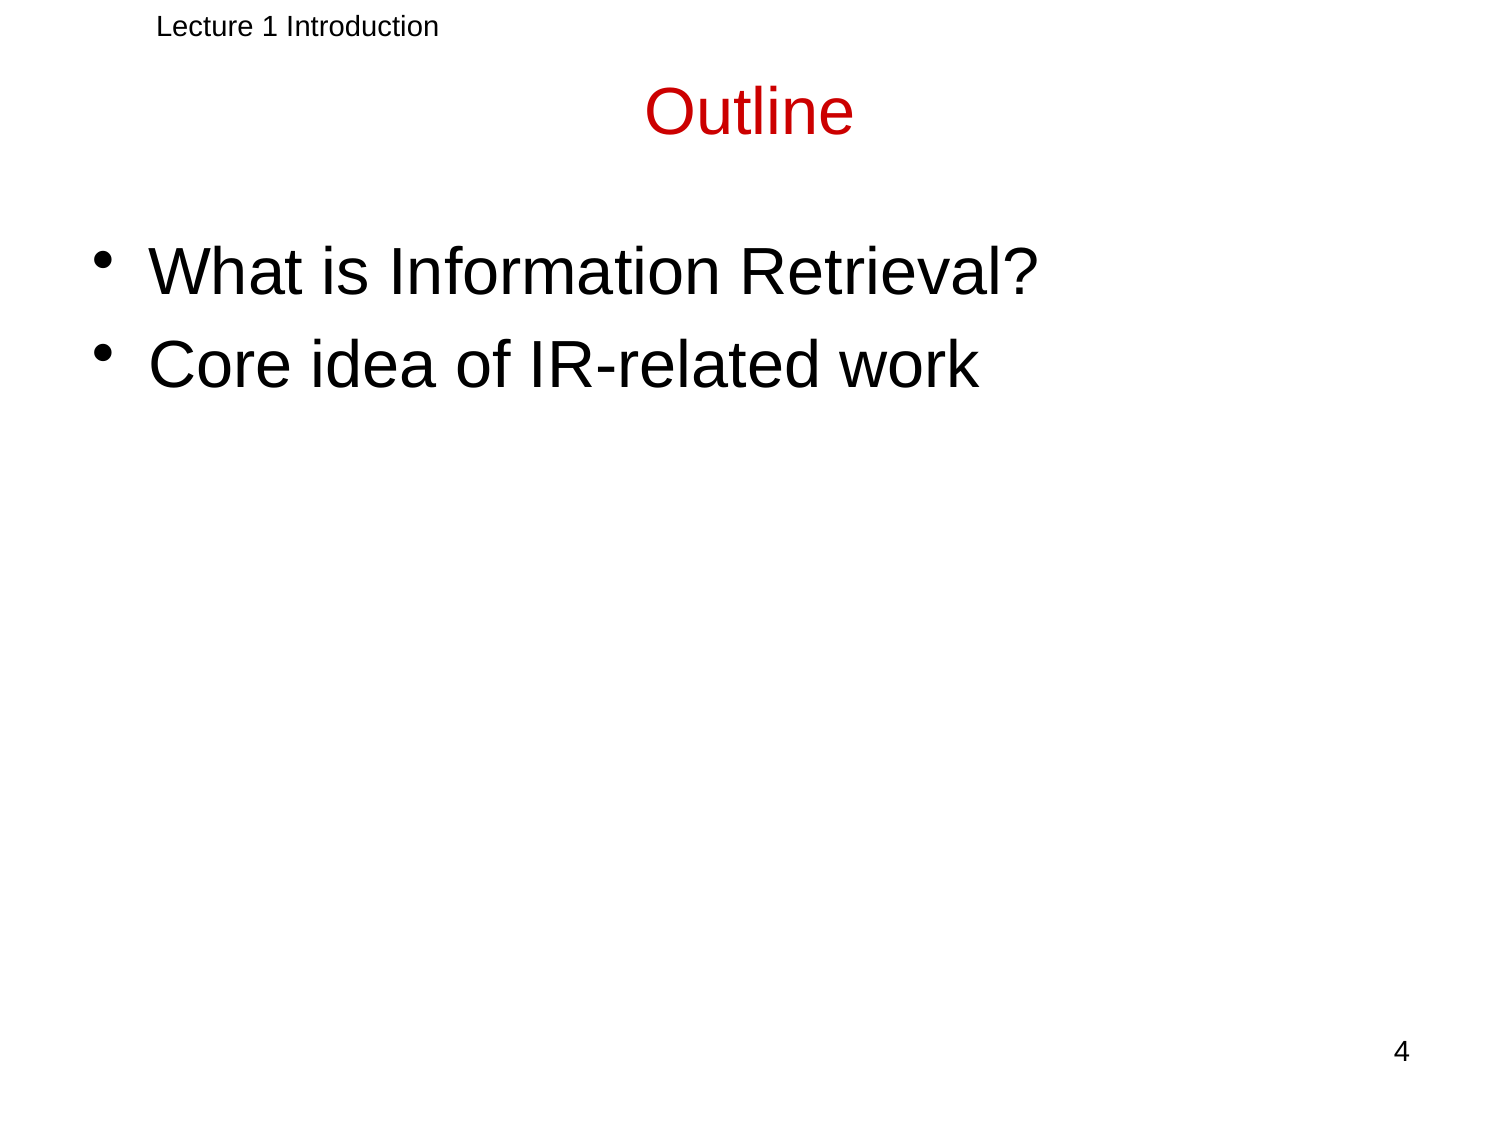

Lecture 1 Introduction
# Outline
What is Information Retrieval?
Core idea of IR-related work

4